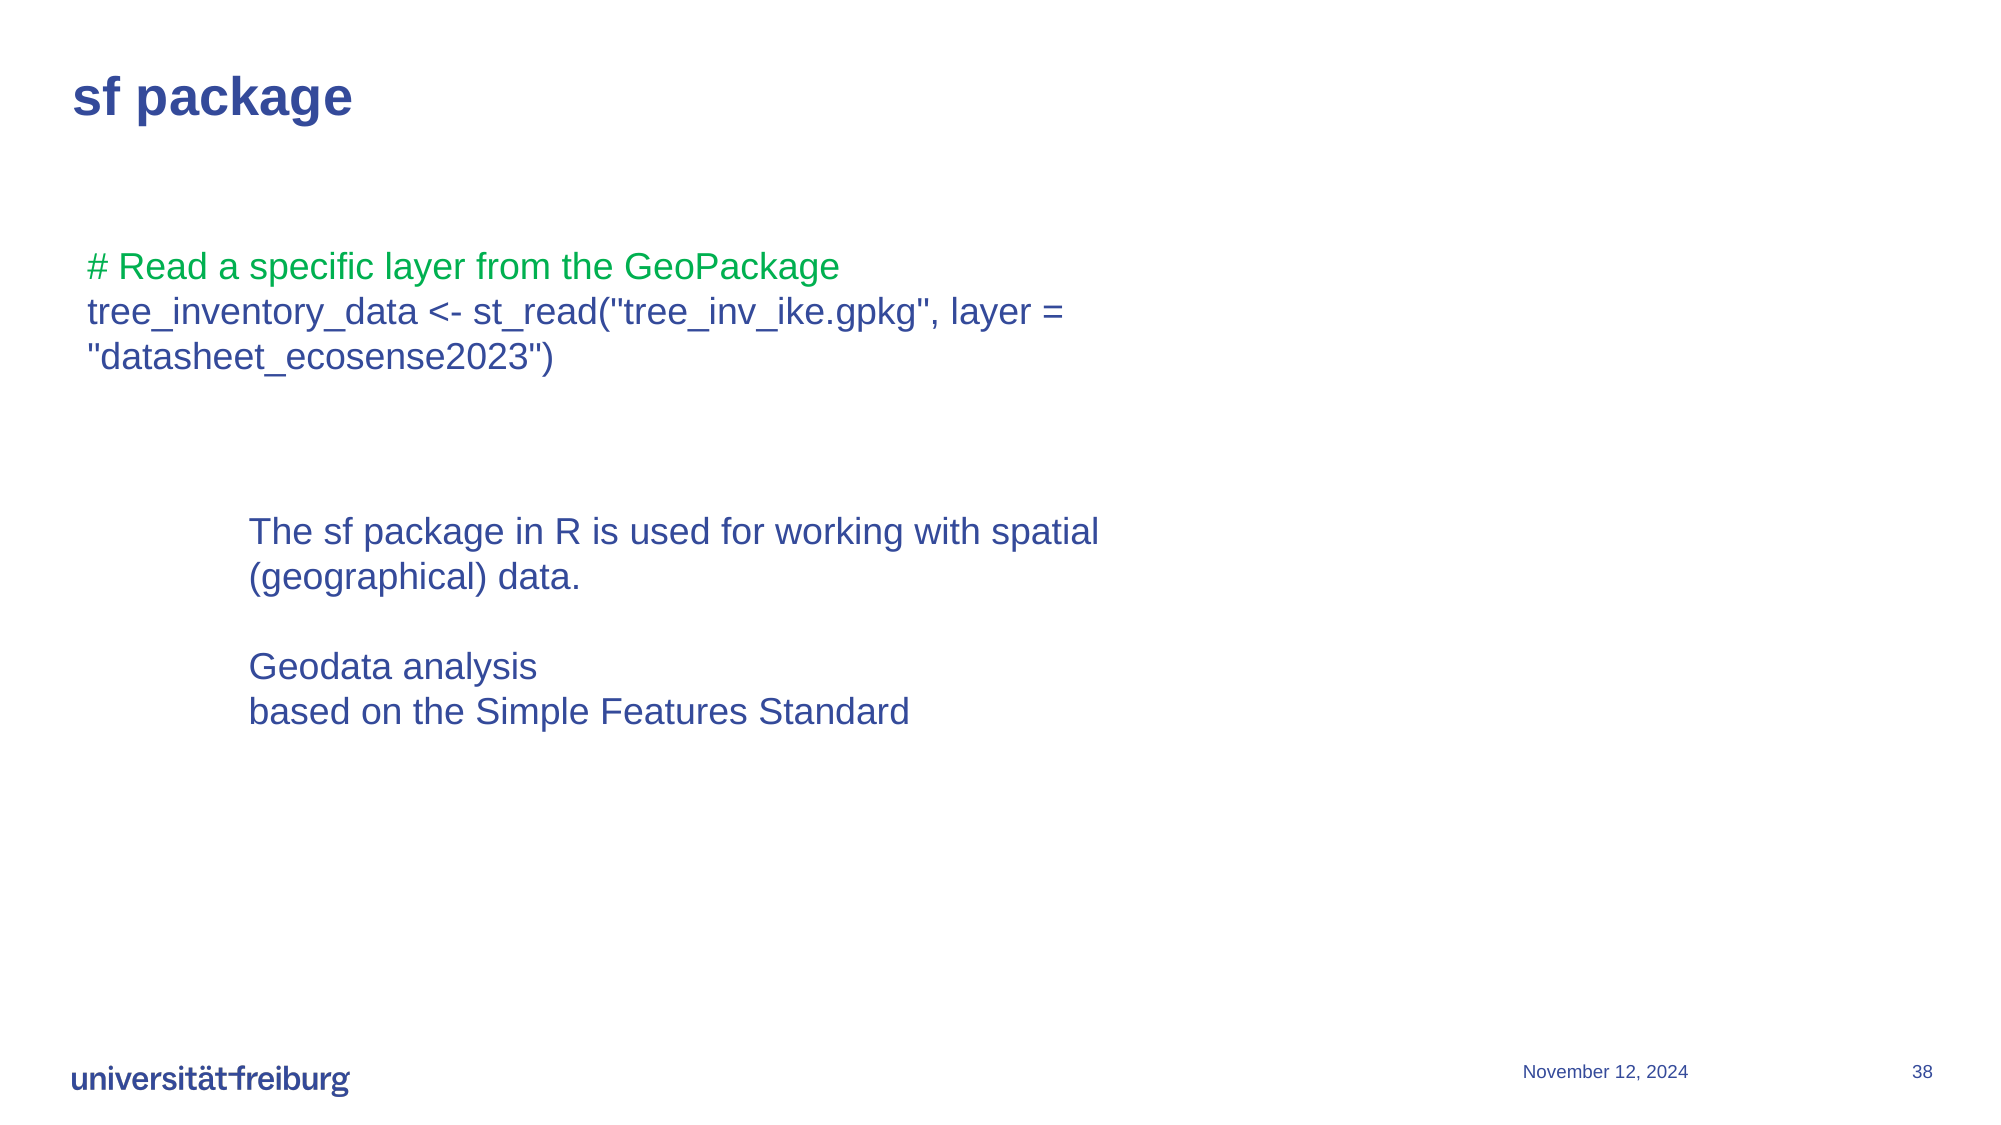

# sf package
# Read a specific layer from the GeoPackage
tree_inventory_data <- st_read("tree_inv_ike.gpkg", layer = "datasheet_ecosense2023")
The sf package in R is used for working with spatial (geographical) data.

Geodata analysis
based on the Simple Features Standard
November 12, 2024
38